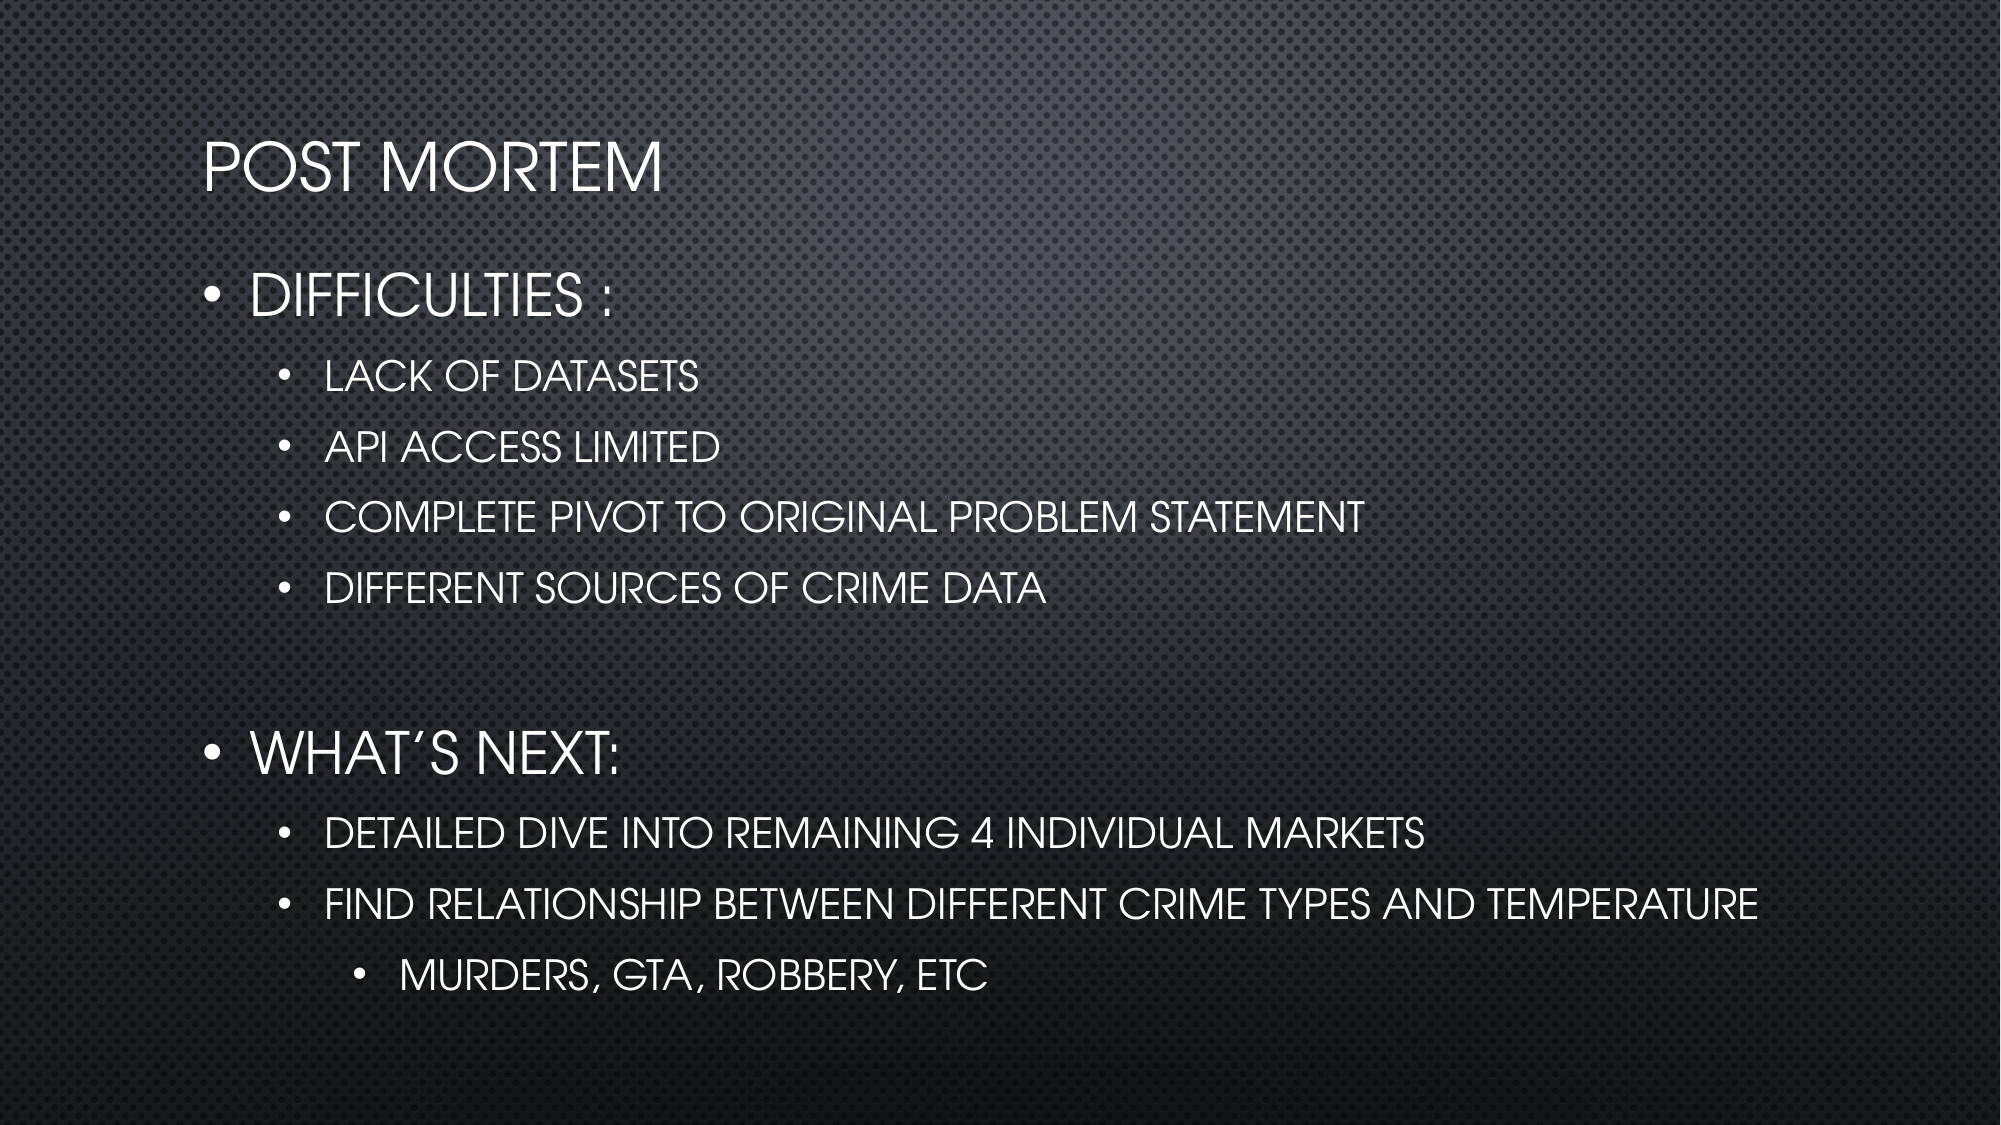

# Post Mortem
difficulties :
Lack of datasets
API access limited
Complete Pivot to original problem statement
Different sources of crime data

What’s next:
Detailed dive into remaining 4 individual markets
Find relationship between different crime types and temperature
Murders, GTA, Robbery, etc